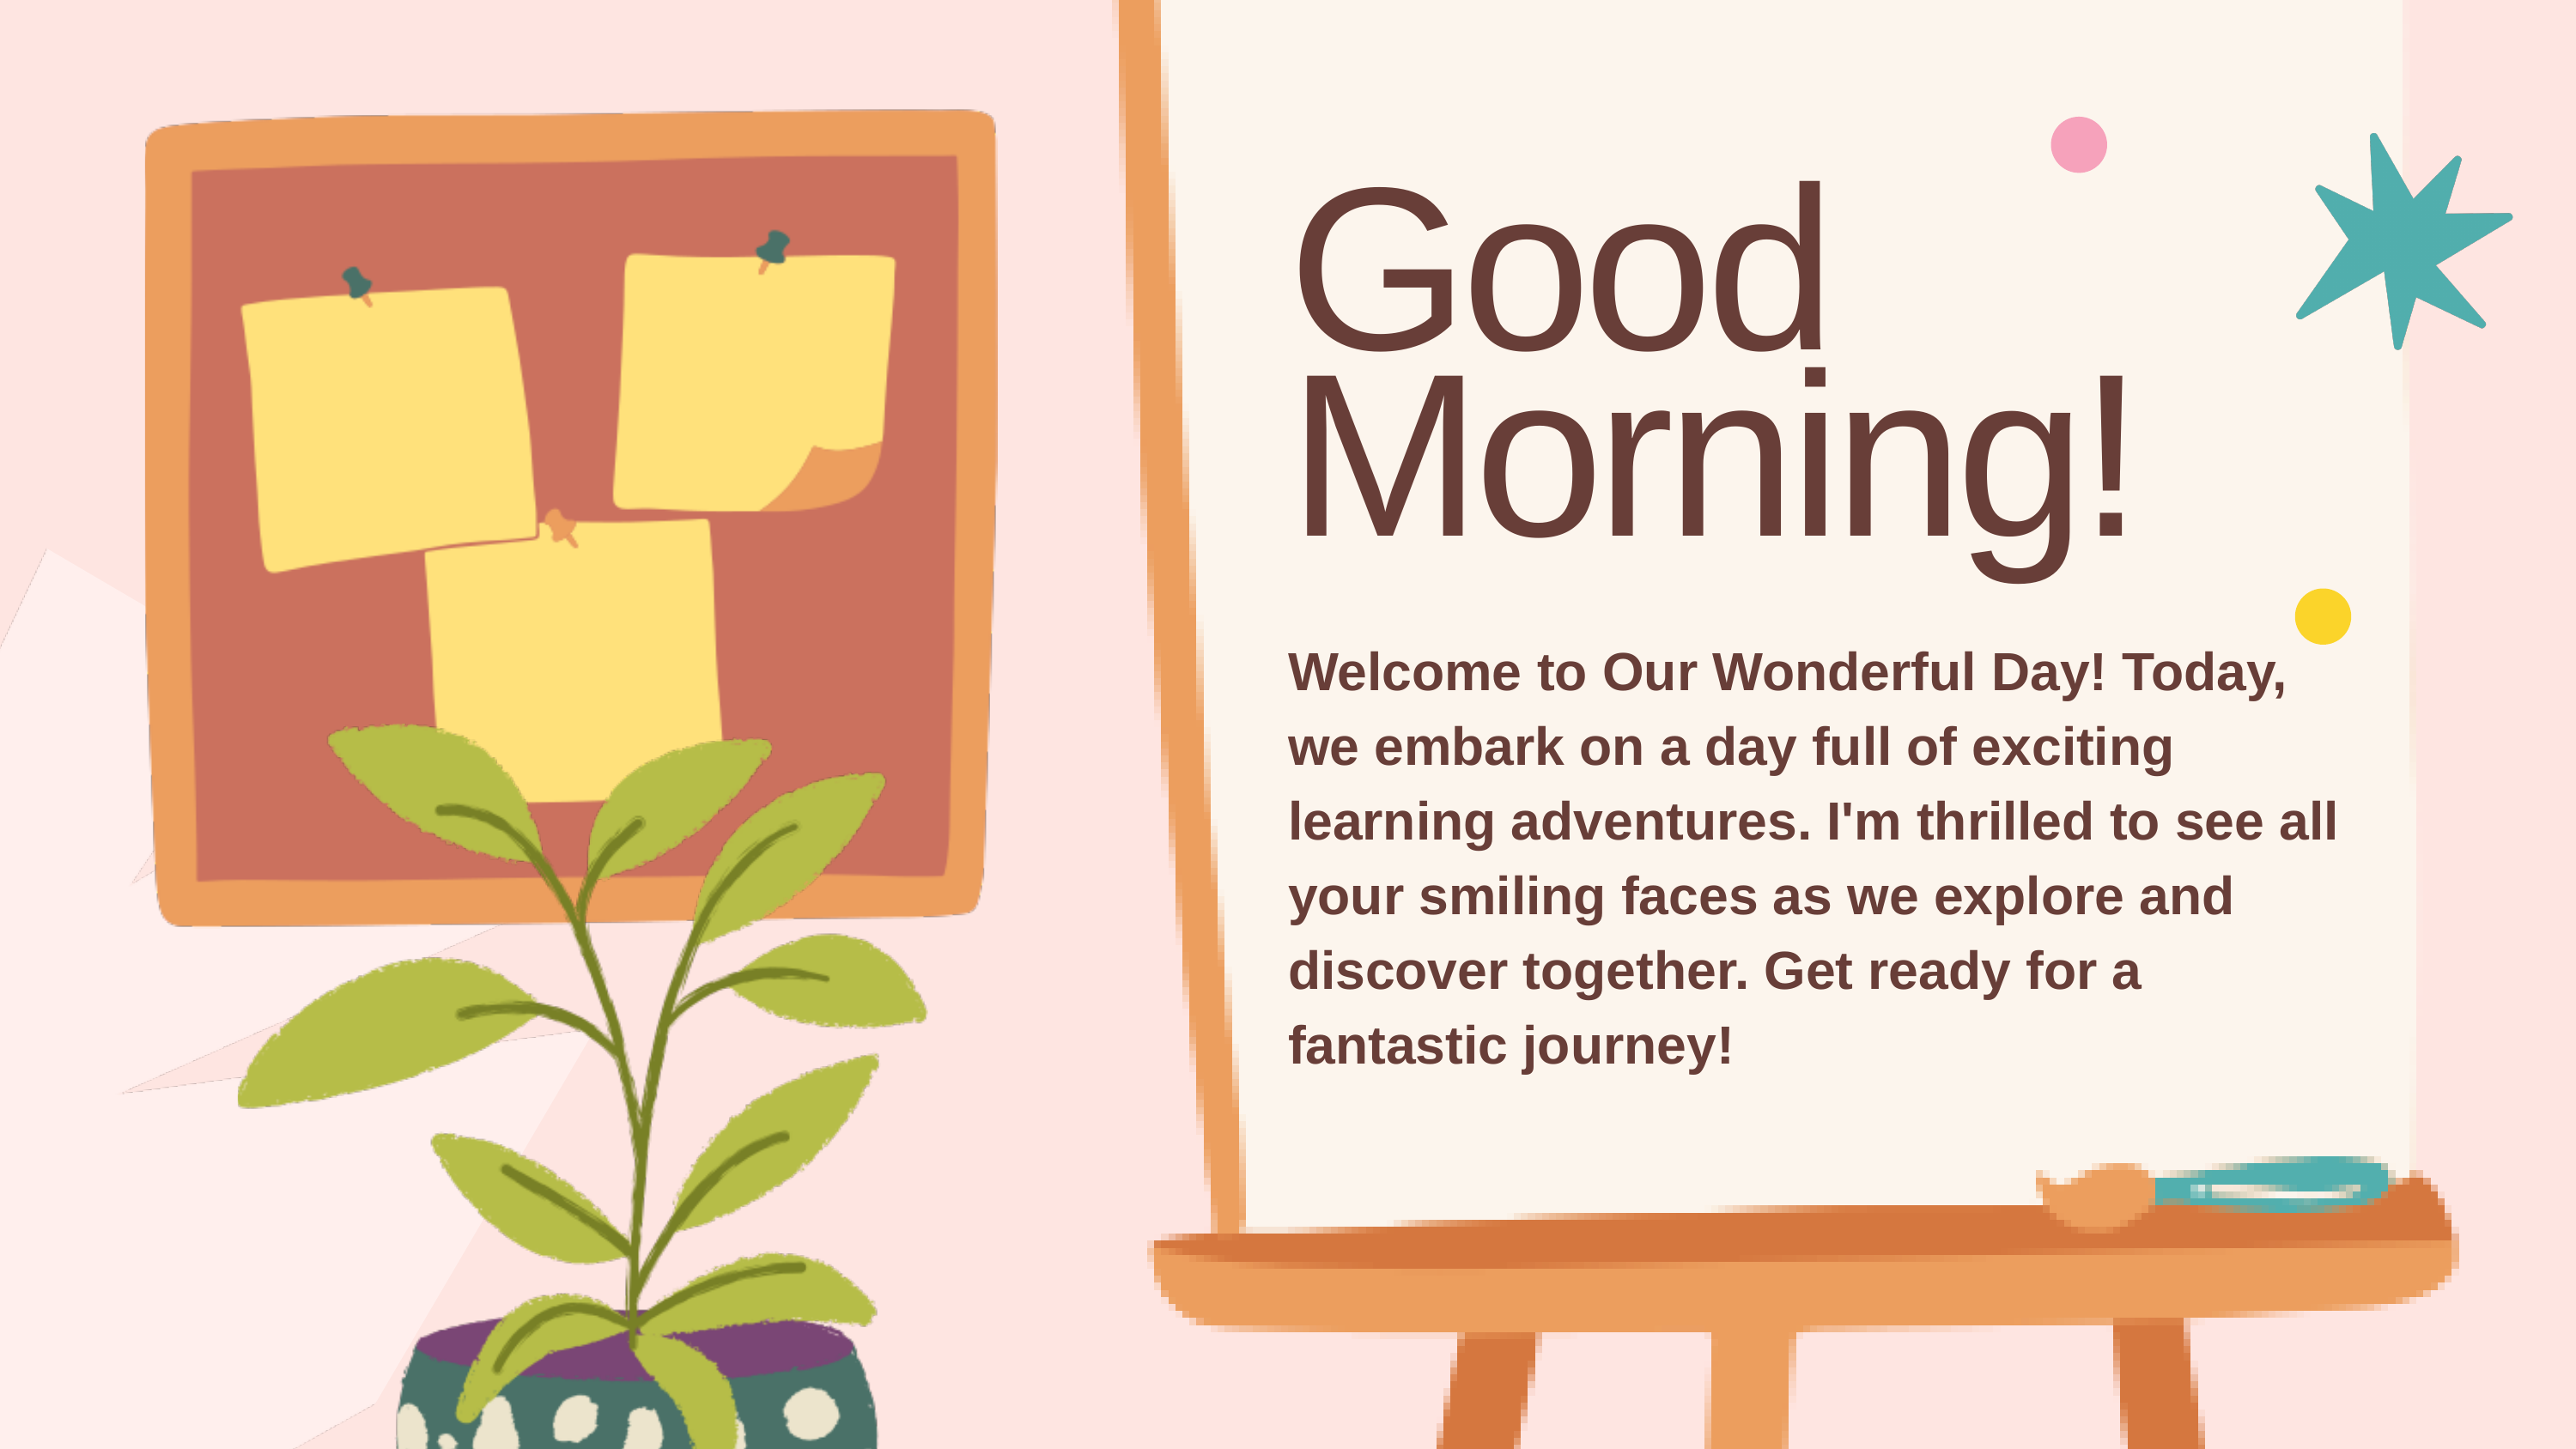

Good Morning!

Welcome to Our Wonderful Day! Today, we embark on a day full of exciting learning adventures. I'm thrilled to see all your smiling faces as we explore and discover together. Get ready for a fantastic journey!